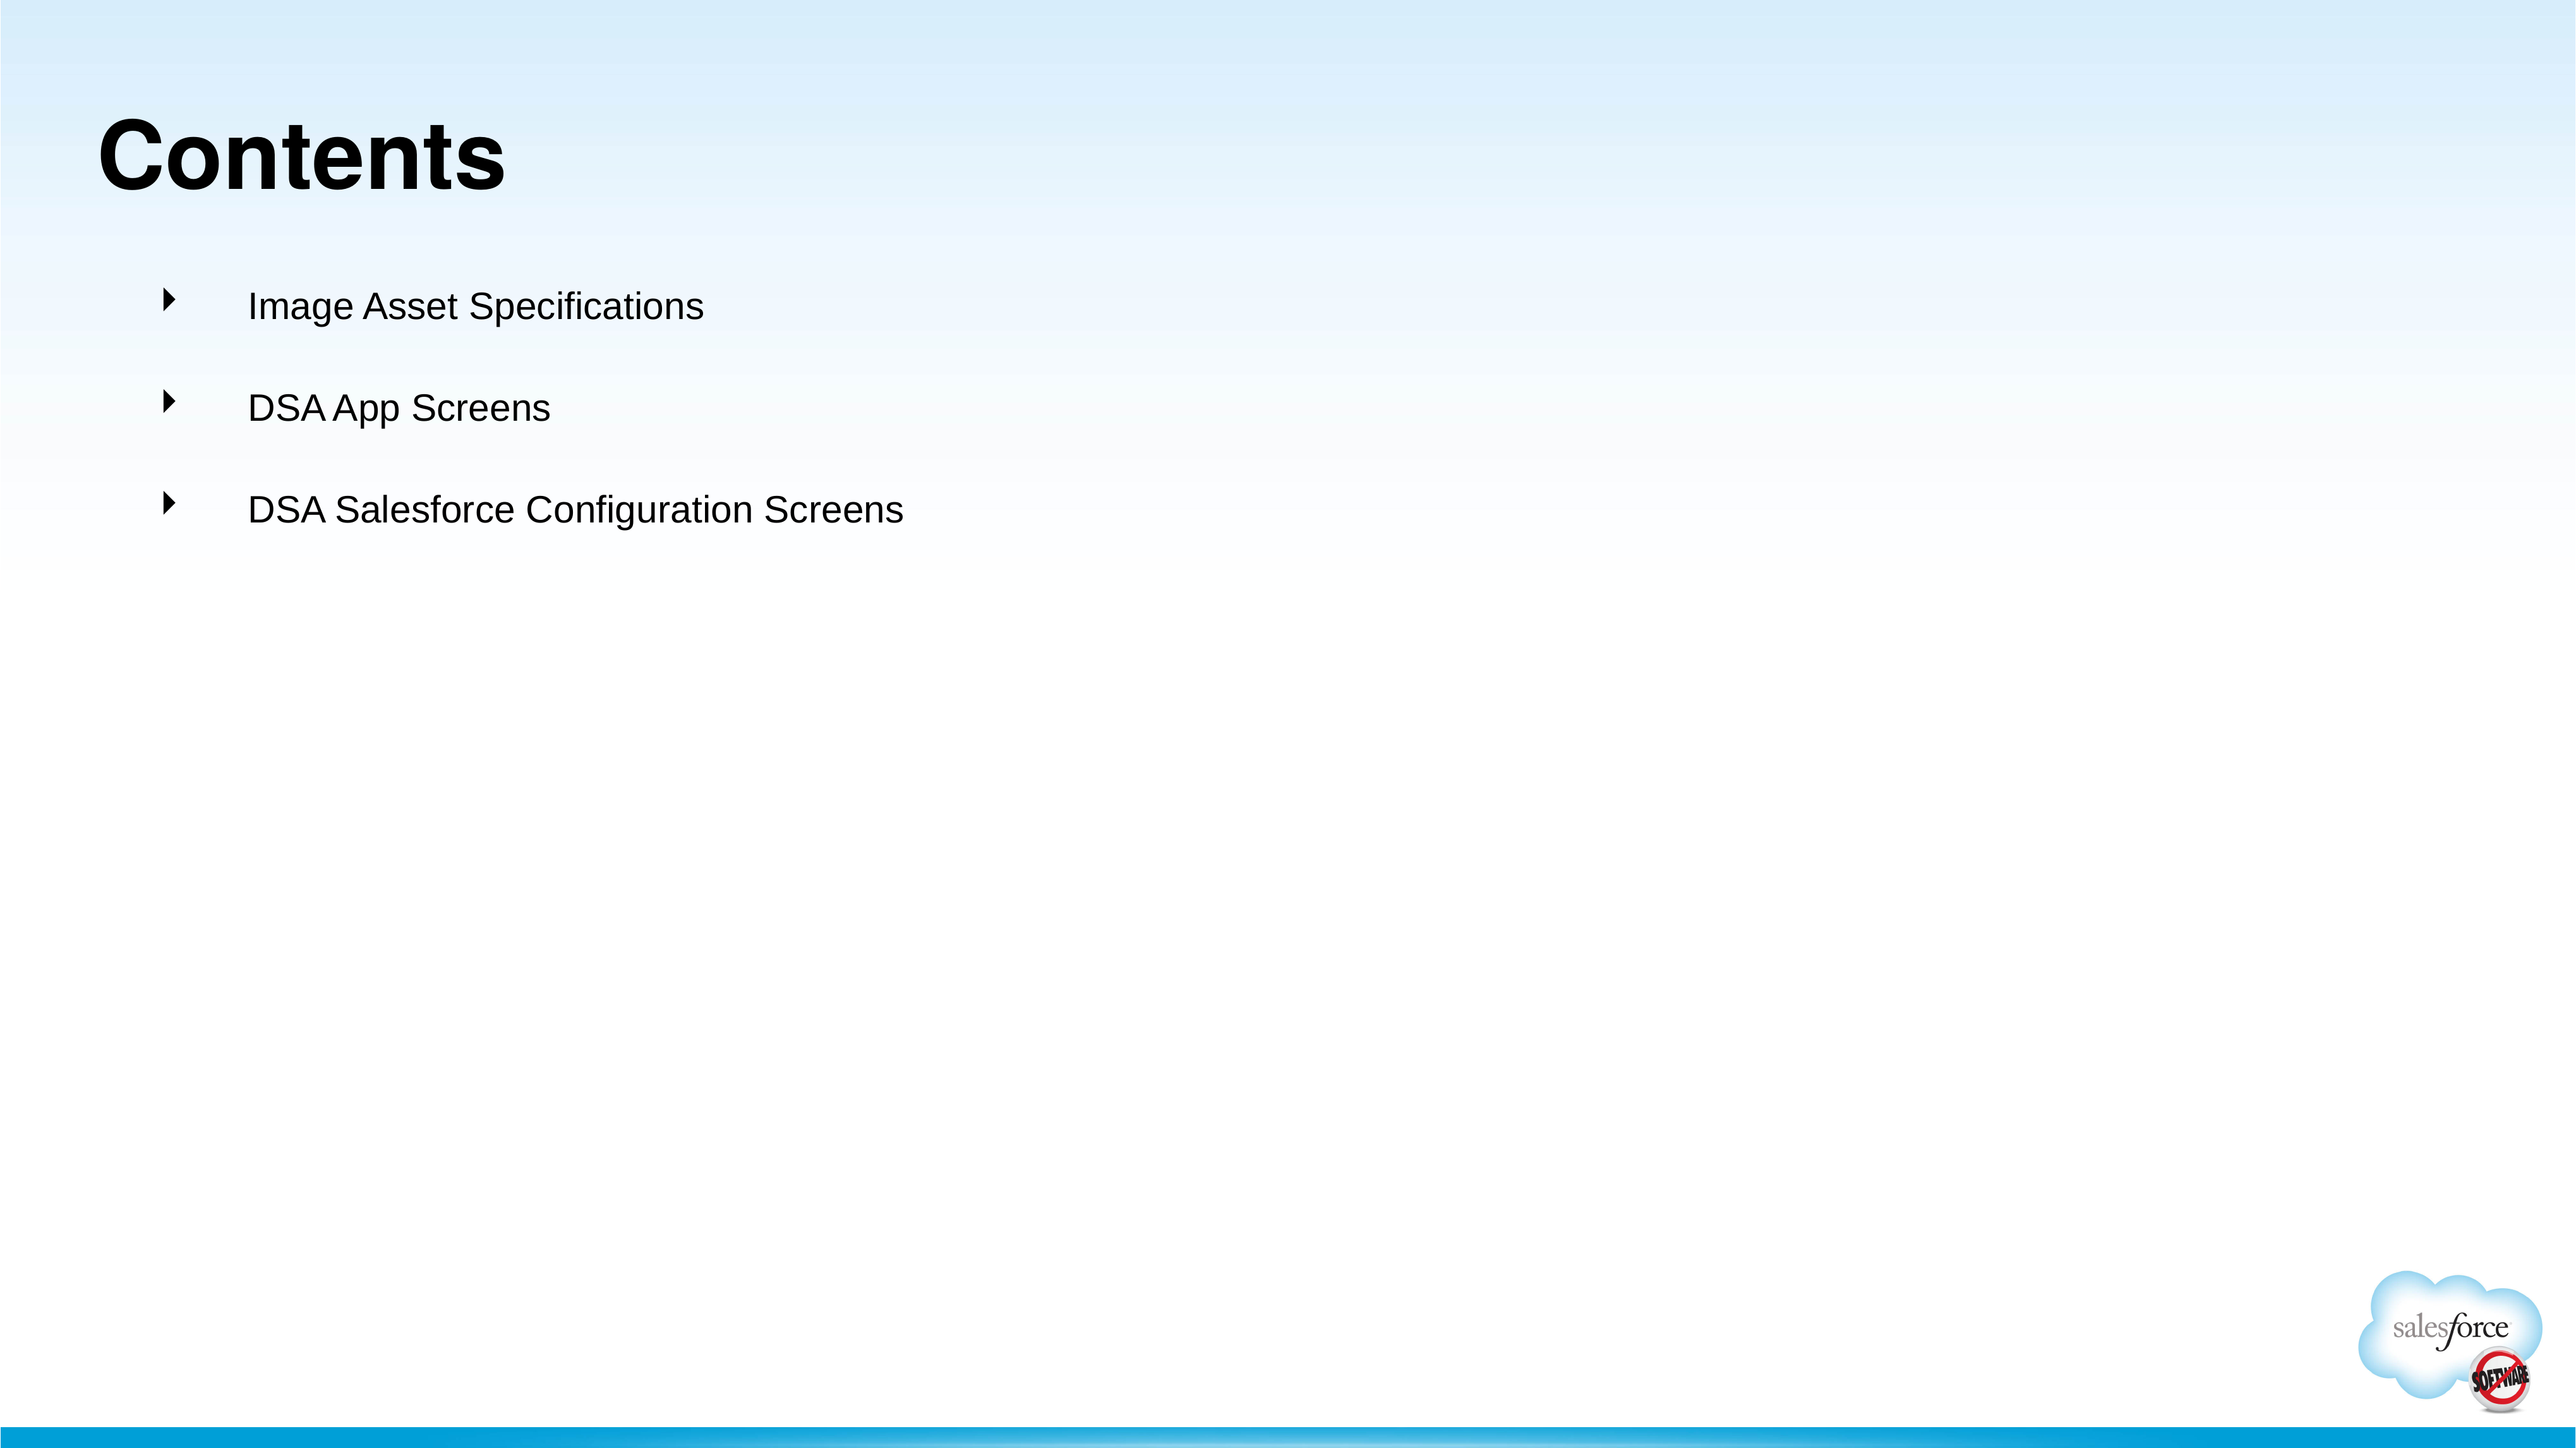

# Contents
Image Asset Specifications

DSA App Screens

DSA Salesforce Configuration Screens